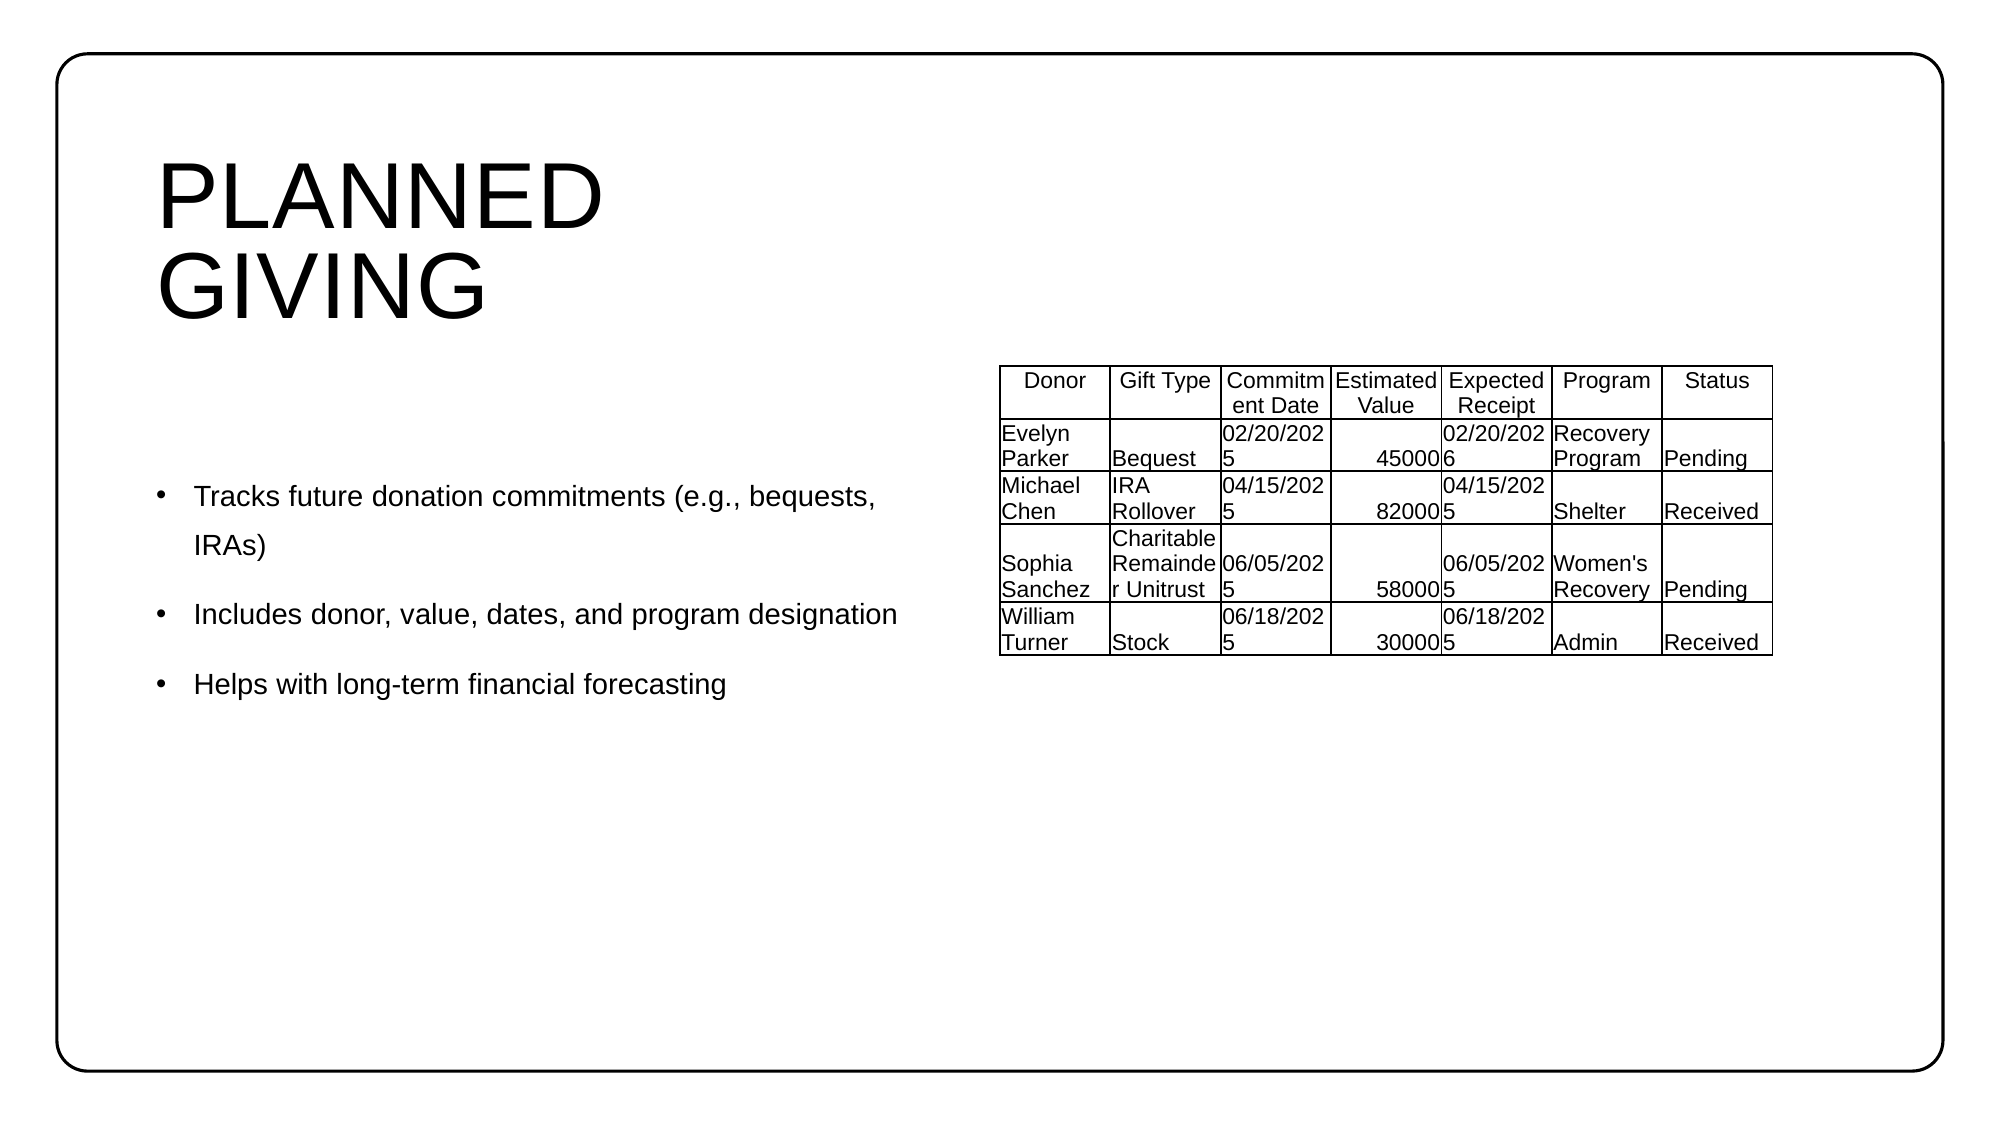

# Planned Giving
| Donor | Gift Type | Commitment Date | Estimated Value | Expected Receipt | Program | Status |
| --- | --- | --- | --- | --- | --- | --- |
| Evelyn Parker | Bequest | 02/20/2025 | 45000 | 02/20/2026 | Recovery Program | Pending |
| Michael Chen | IRA Rollover | 04/15/2025 | 82000 | 04/15/2025 | Shelter | Received |
| Sophia Sanchez | Charitable Remainder Unitrust | 06/05/2025 | 58000 | 06/05/2025 | Women's Recovery | Pending |
| William Turner | Stock | 06/18/2025 | 30000 | 06/18/2025 | Admin | Received |

Tracks future donation commitments (e.g., bequests, IRAs)
Includes donor, value, dates, and program designation
Helps with long-term financial forecasting